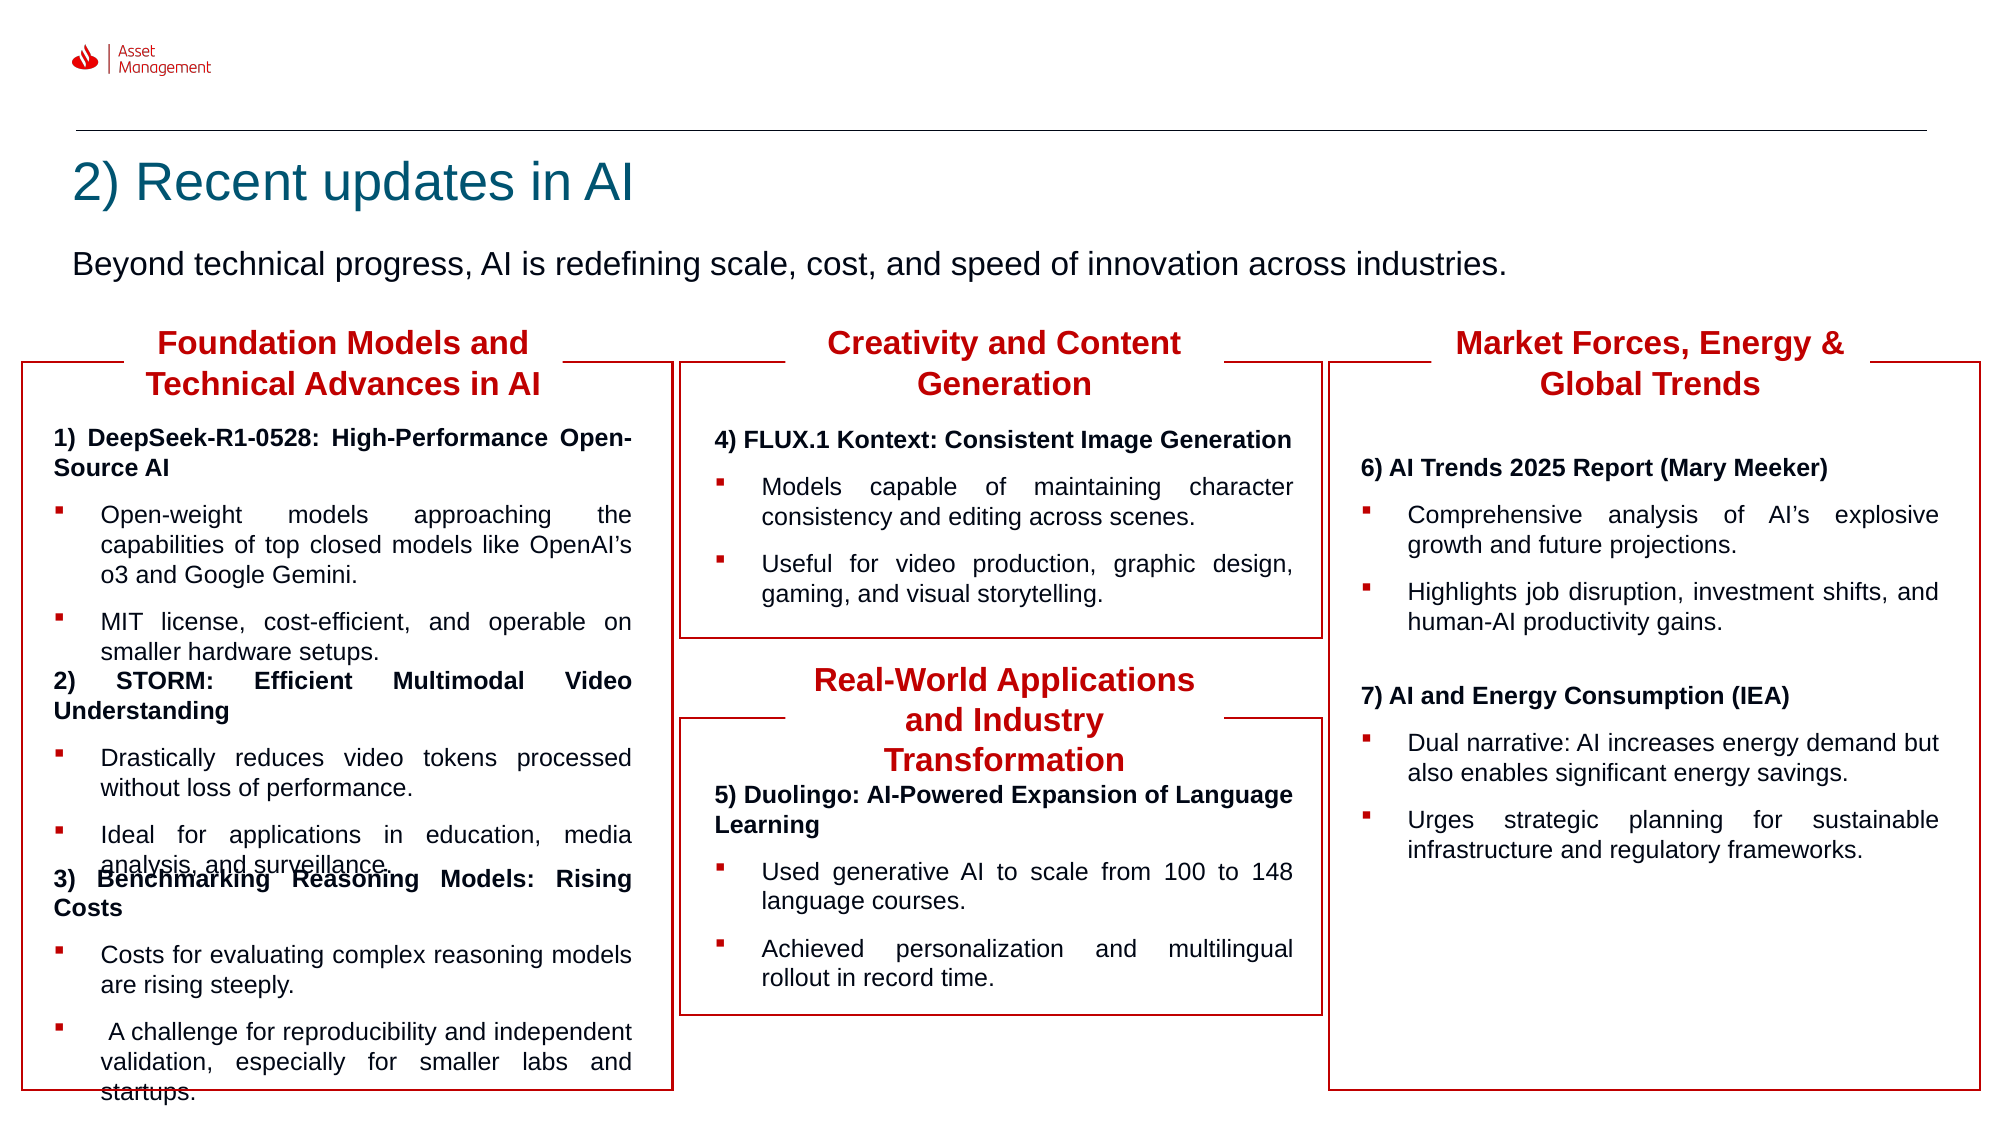

# 2) Recent updates in AI
Beyond technical progress, AI is redefining scale, cost, and speed of innovation across industries.
Foundation Models and Technical Advances in AI

1) DeepSeek-R1-0528: High-Performance Open-Source AI
Open-weight models approaching the capabilities of top closed models like OpenAI’s o3 and Google Gemini.
MIT license, cost-efficient, and operable on smaller hardware setups.
2) STORM: Efficient Multimodal Video Understanding
Drastically reduces video tokens processed without loss of performance.
Ideal for applications in education, media analysis, and surveillance.
3) Benchmarking Reasoning Models: Rising Costs
Costs for evaluating complex reasoning models are rising steeply.
 A challenge for reproducibility and independent validation, especially for smaller labs and startups.
Creativity and Content Generation

4) FLUX.1 Kontext: Consistent Image Generation
Models capable of maintaining character consistency and editing across scenes.
Useful for video production, graphic design, gaming, and visual storytelling.
Market Forces, Energy & Global Trends

6) AI Trends 2025 Report (Mary Meeker)
Comprehensive analysis of AI’s explosive growth and future projections.
Highlights job disruption, investment shifts, and human-AI productivity gains.
7) AI and Energy Consumption (IEA)
Dual narrative: AI increases energy demand but also enables significant energy savings.
Urges strategic planning for sustainable infrastructure and regulatory frameworks.
Real-World Applications and Industry Transformation

5) Duolingo: AI-Powered Expansion of Language Learning
Used generative AI to scale from 100 to 148 language courses.
Achieved personalization and multilingual rollout in record time.